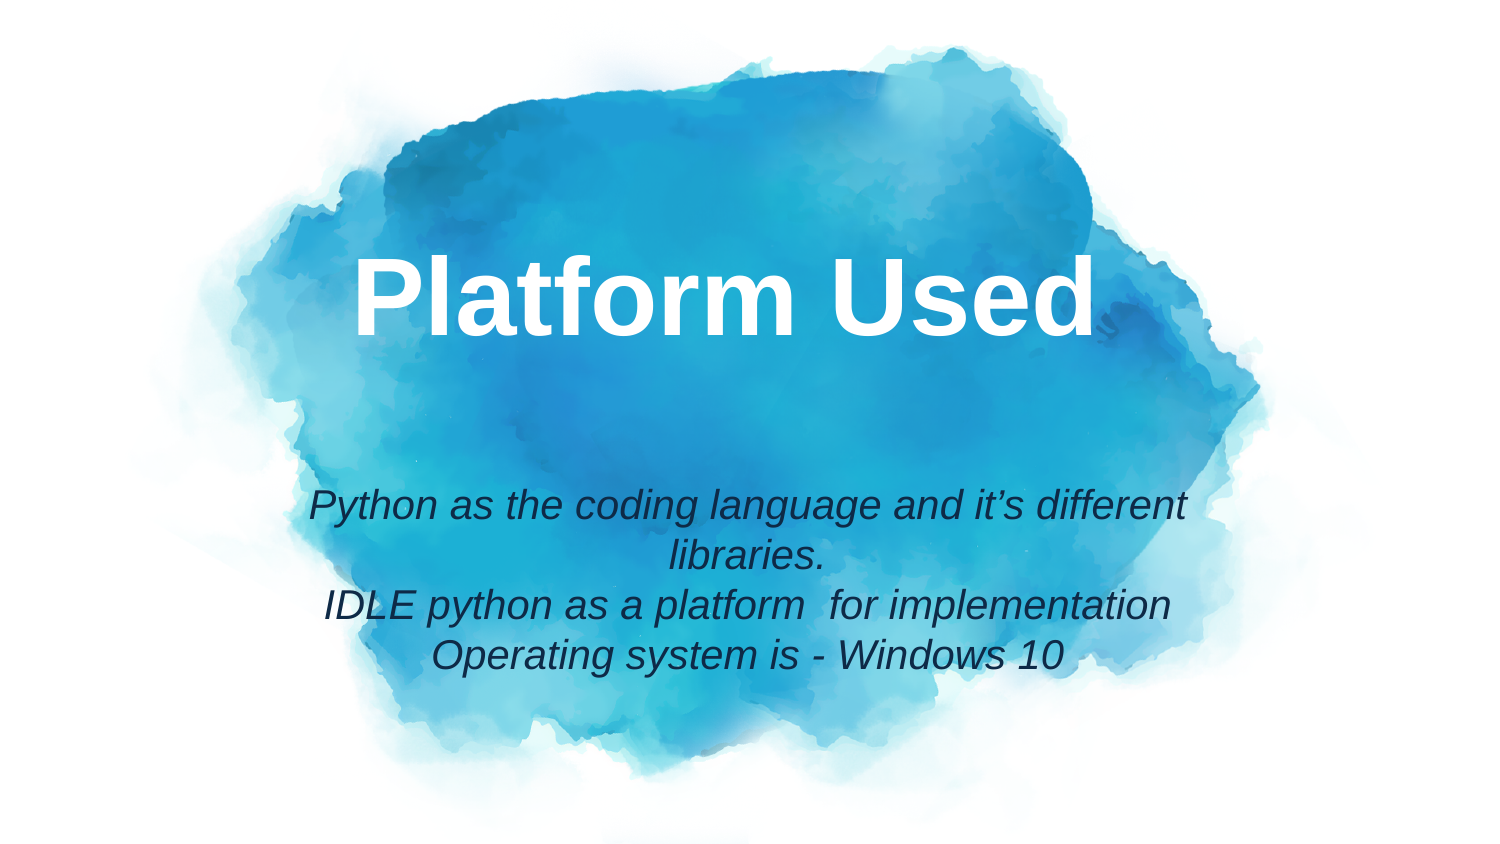

Platform Used
Python as the coding language and it’s different libraries.
IDLE python as a platform  for implementation
Operating system is - Windows 10